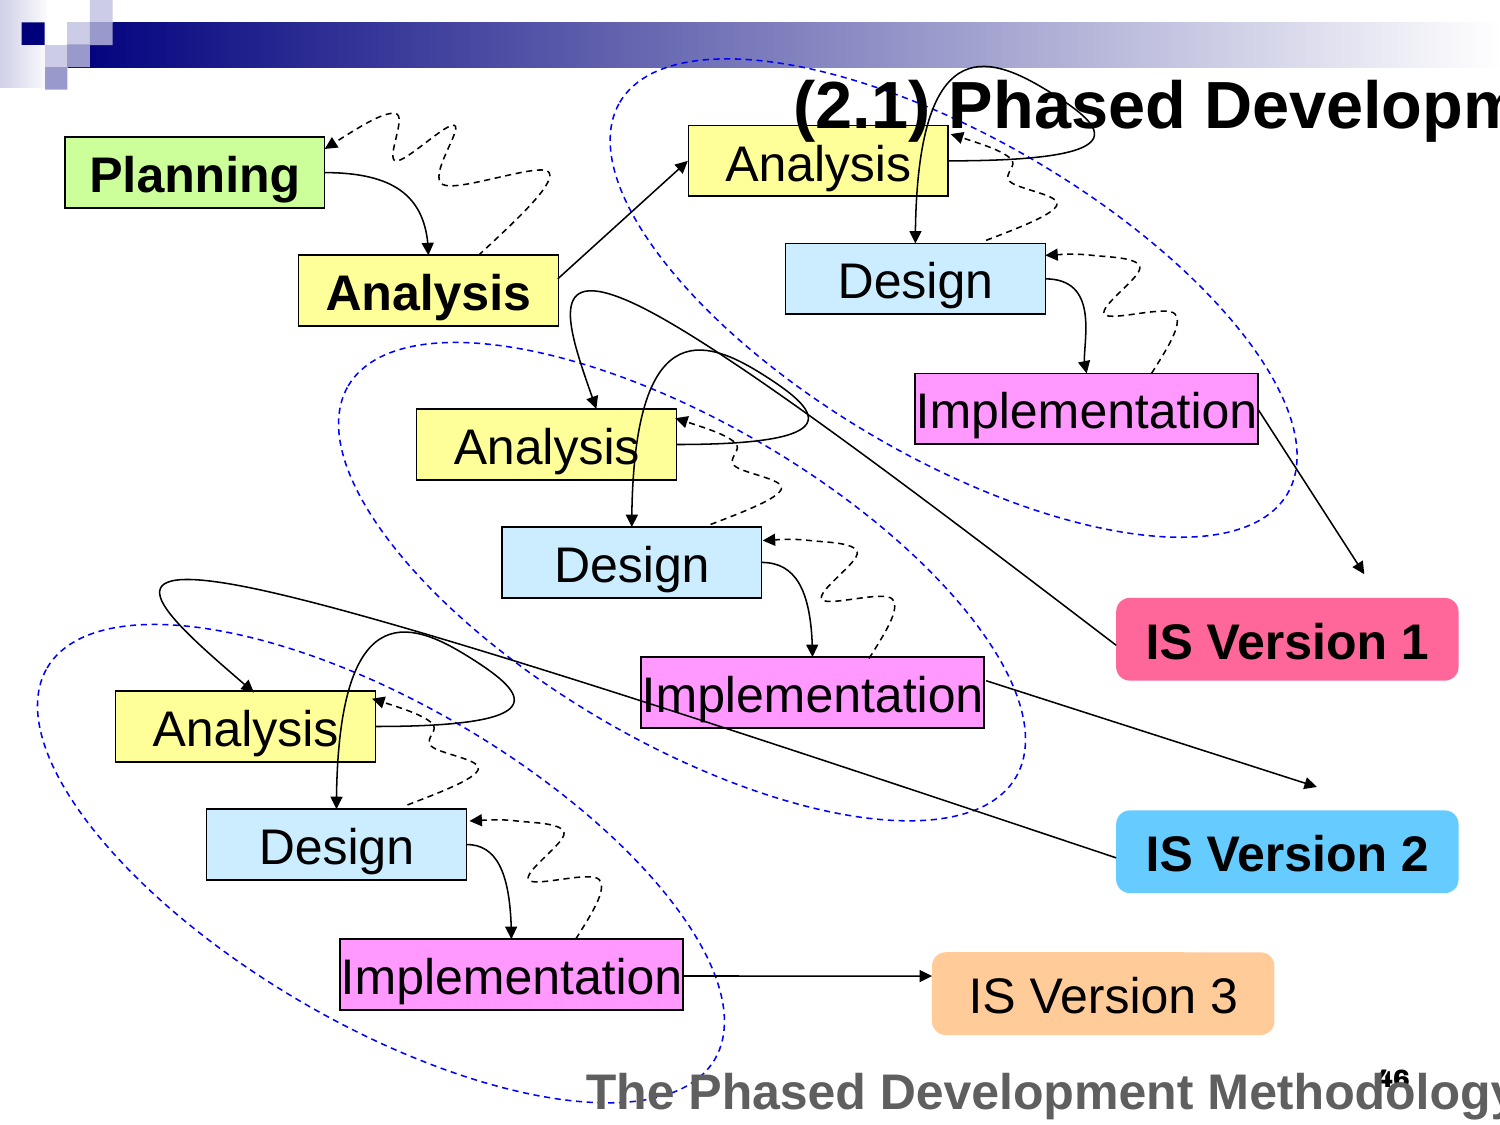

(2.1) Phased Development

Analysis

Planning

Design

Analysis

Implementation

Analysis

Design

IS Version 1
Implementation

Analysis

Design
IS Version 2

Implementation
IS Version 3

46
The Phased Development Methodology